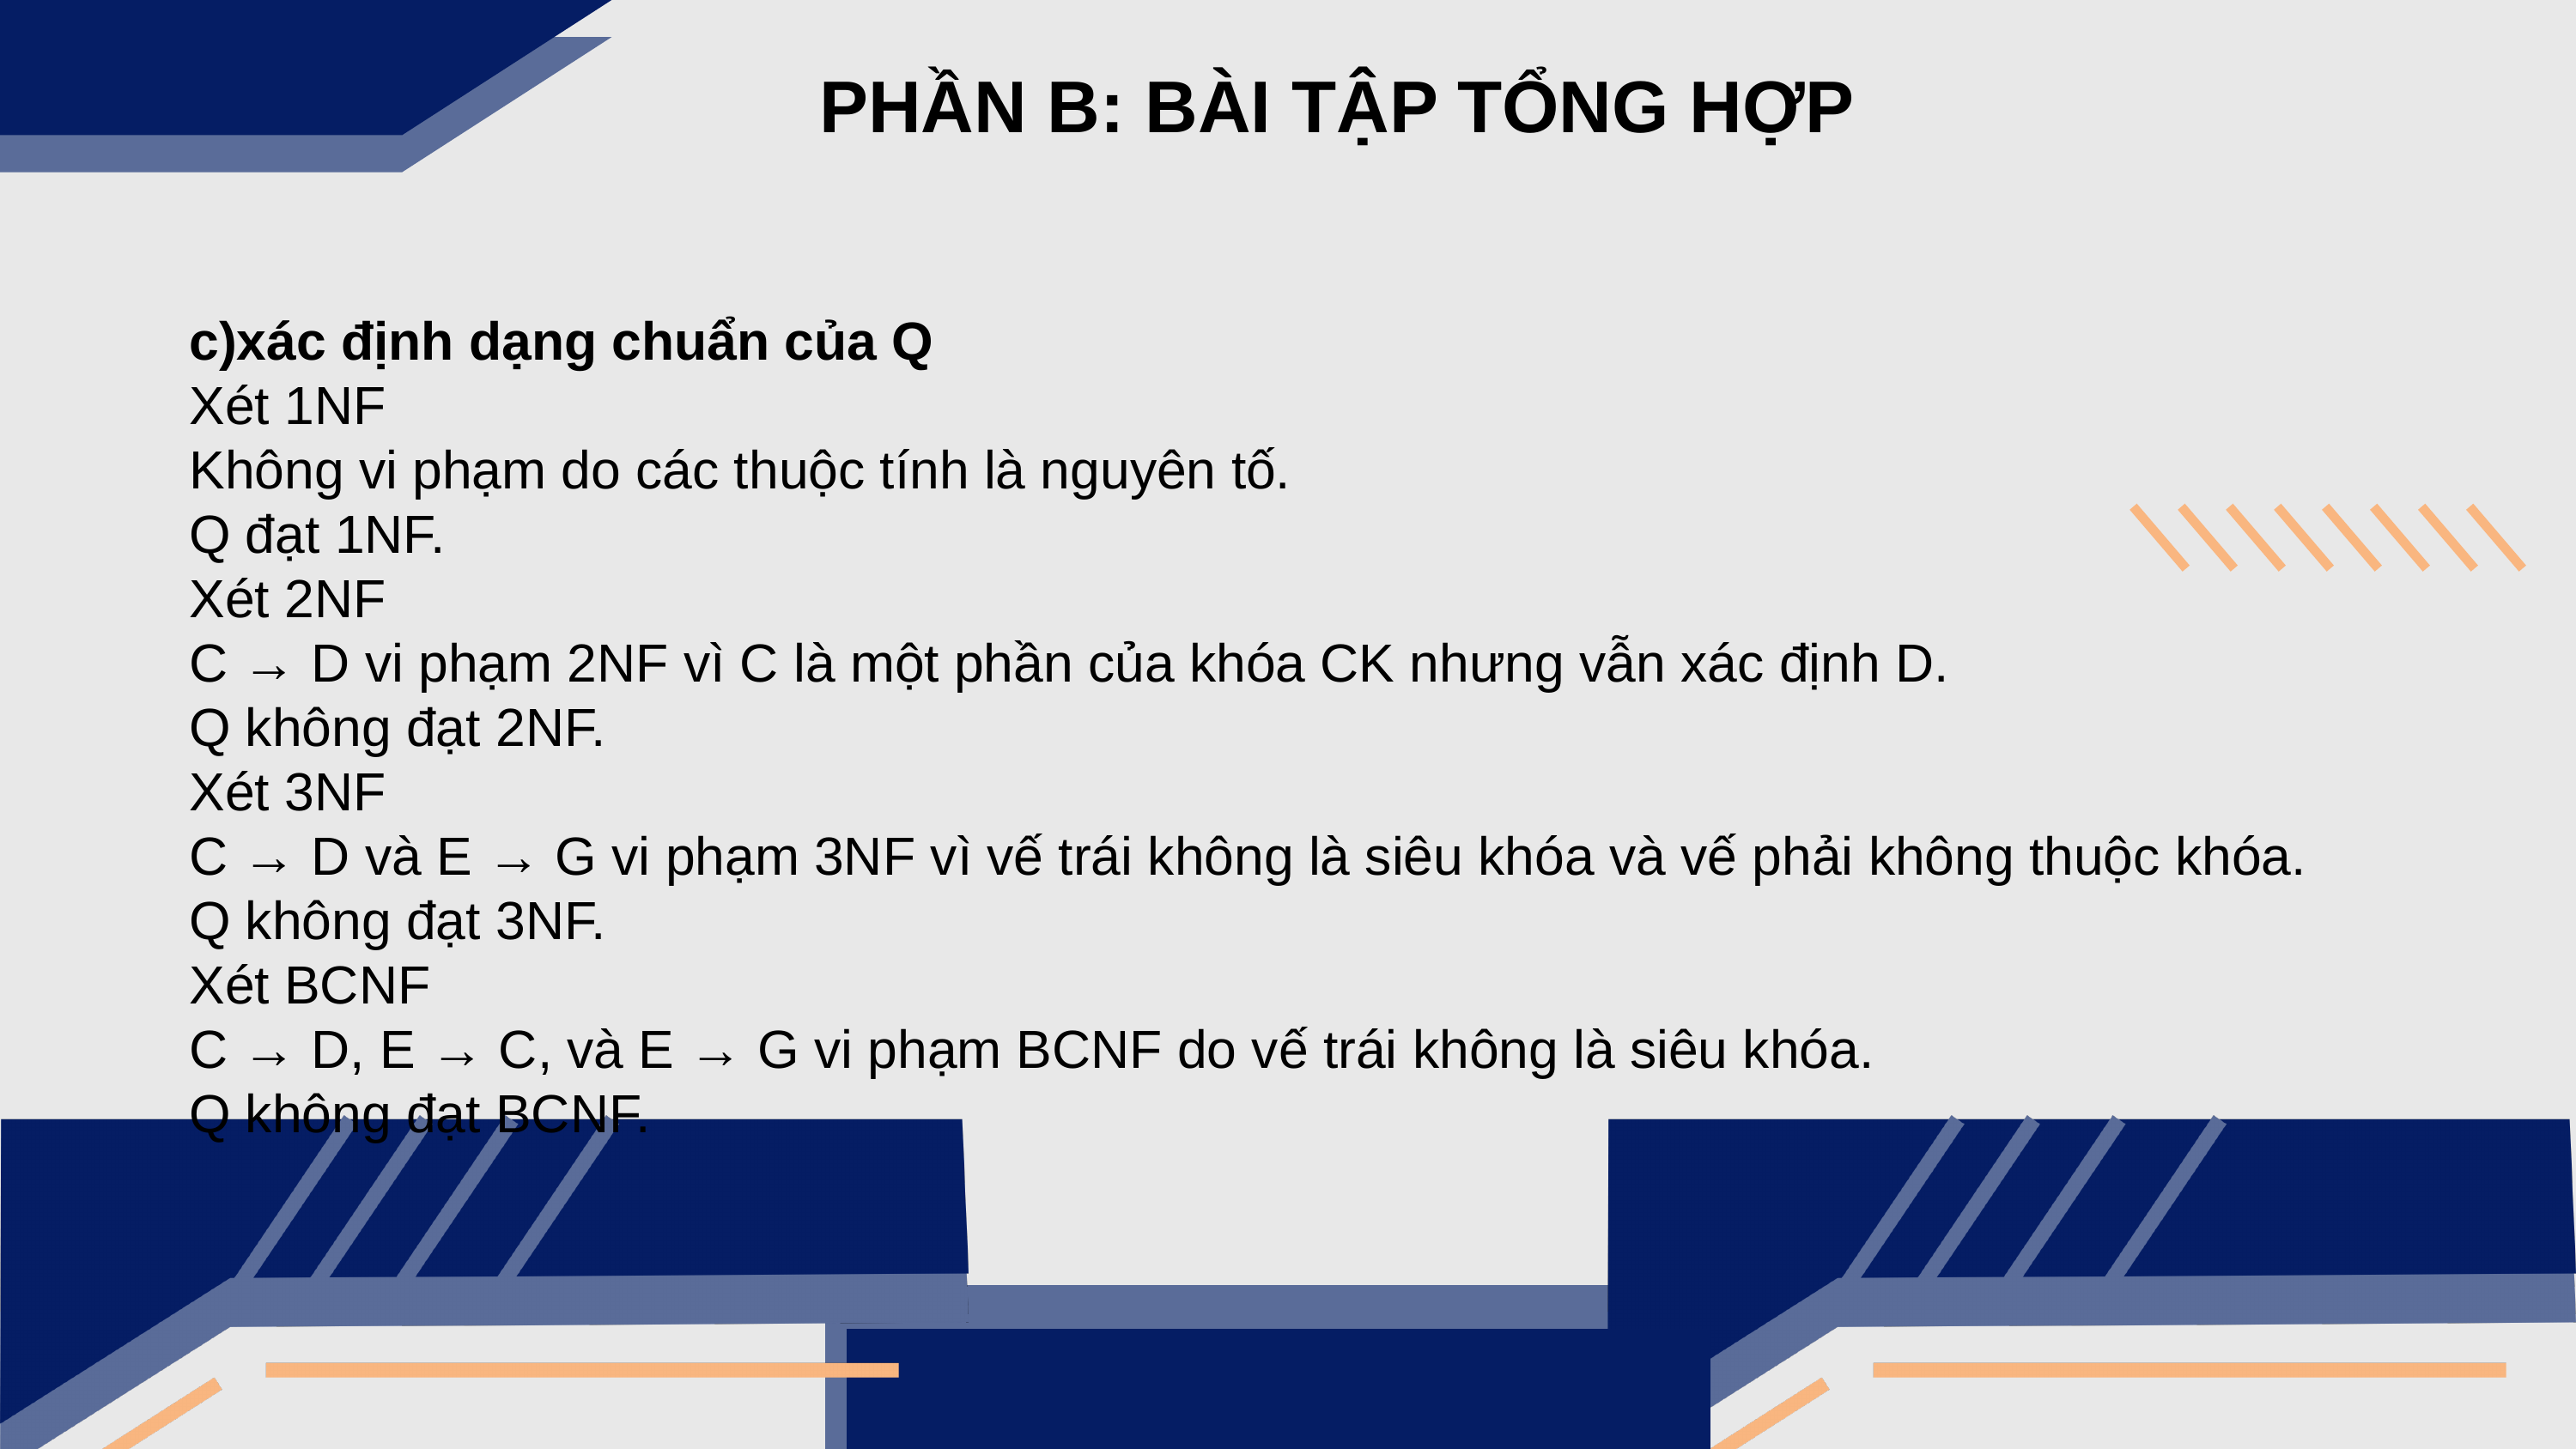

PHẦN B: BÀI TẬP TỔNG HỢP
c)xác định dạng chuẩn của Q
Xét 1NF
Không vi phạm do các thuộc tính là nguyên tố.
Q đạt 1NF.
Xét 2NF
C → D vi phạm 2NF vì C là một phần của khóa CK nhưng vẫn xác định D.
Q không đạt 2NF.
Xét 3NF
C → D và E → G vi phạm 3NF vì vế trái không là siêu khóa và vế phải không thuộc khóa.
Q không đạt 3NF.
Xét BCNF
C → D, E → C, và E → G vi phạm BCNF do vế trái không là siêu khóa.
Q không đạt BCNF.